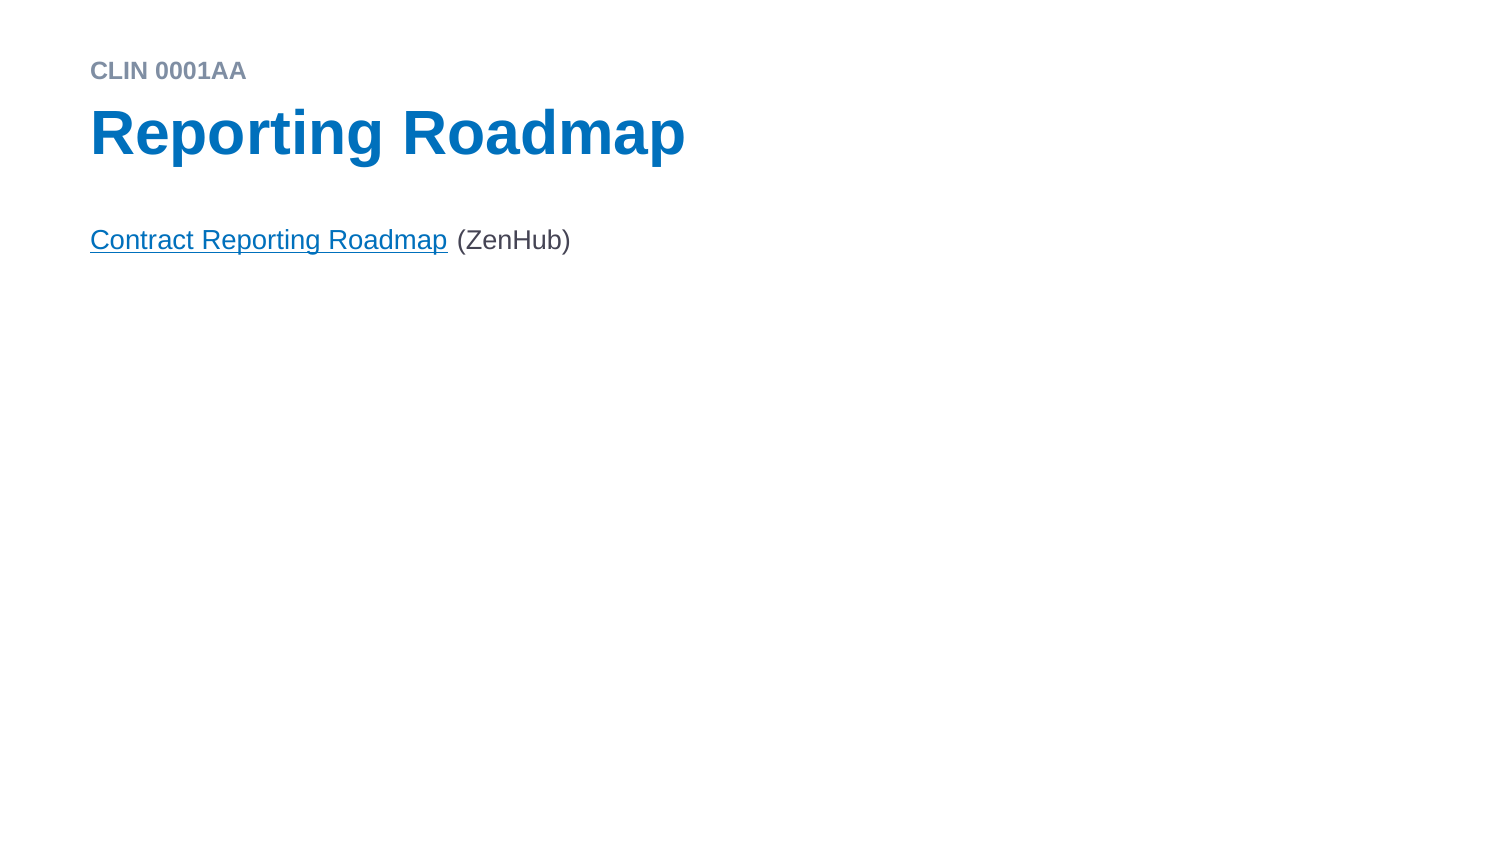

CLIN 0001AA
# Reporting Roadmap
Contract Reporting Roadmap (ZenHub)